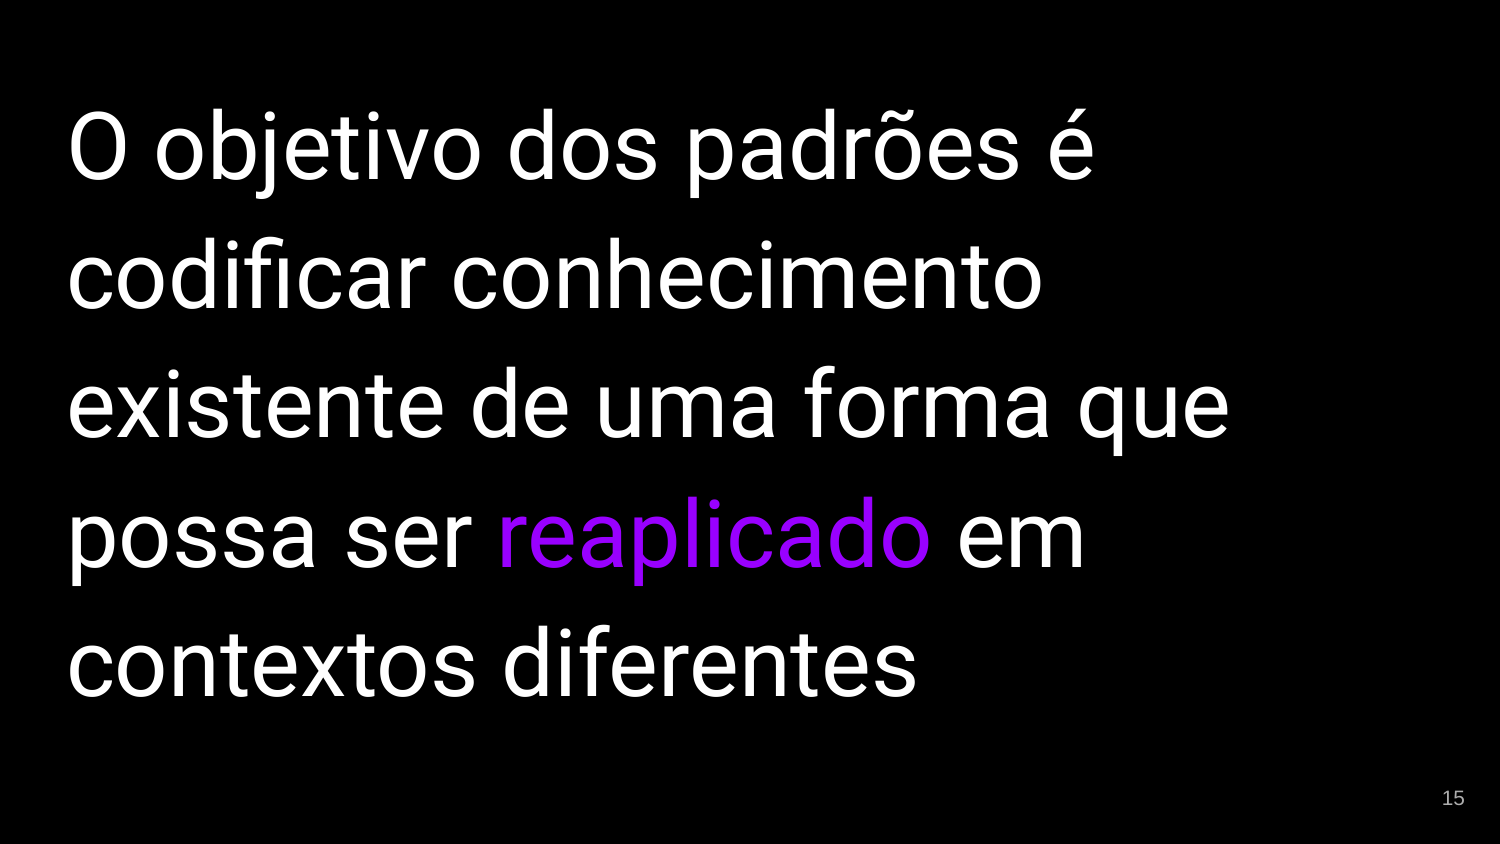

O objetivo dos padrões é codificar conhecimento existente de uma forma que possa ser reaplicado em contextos diferentes
15